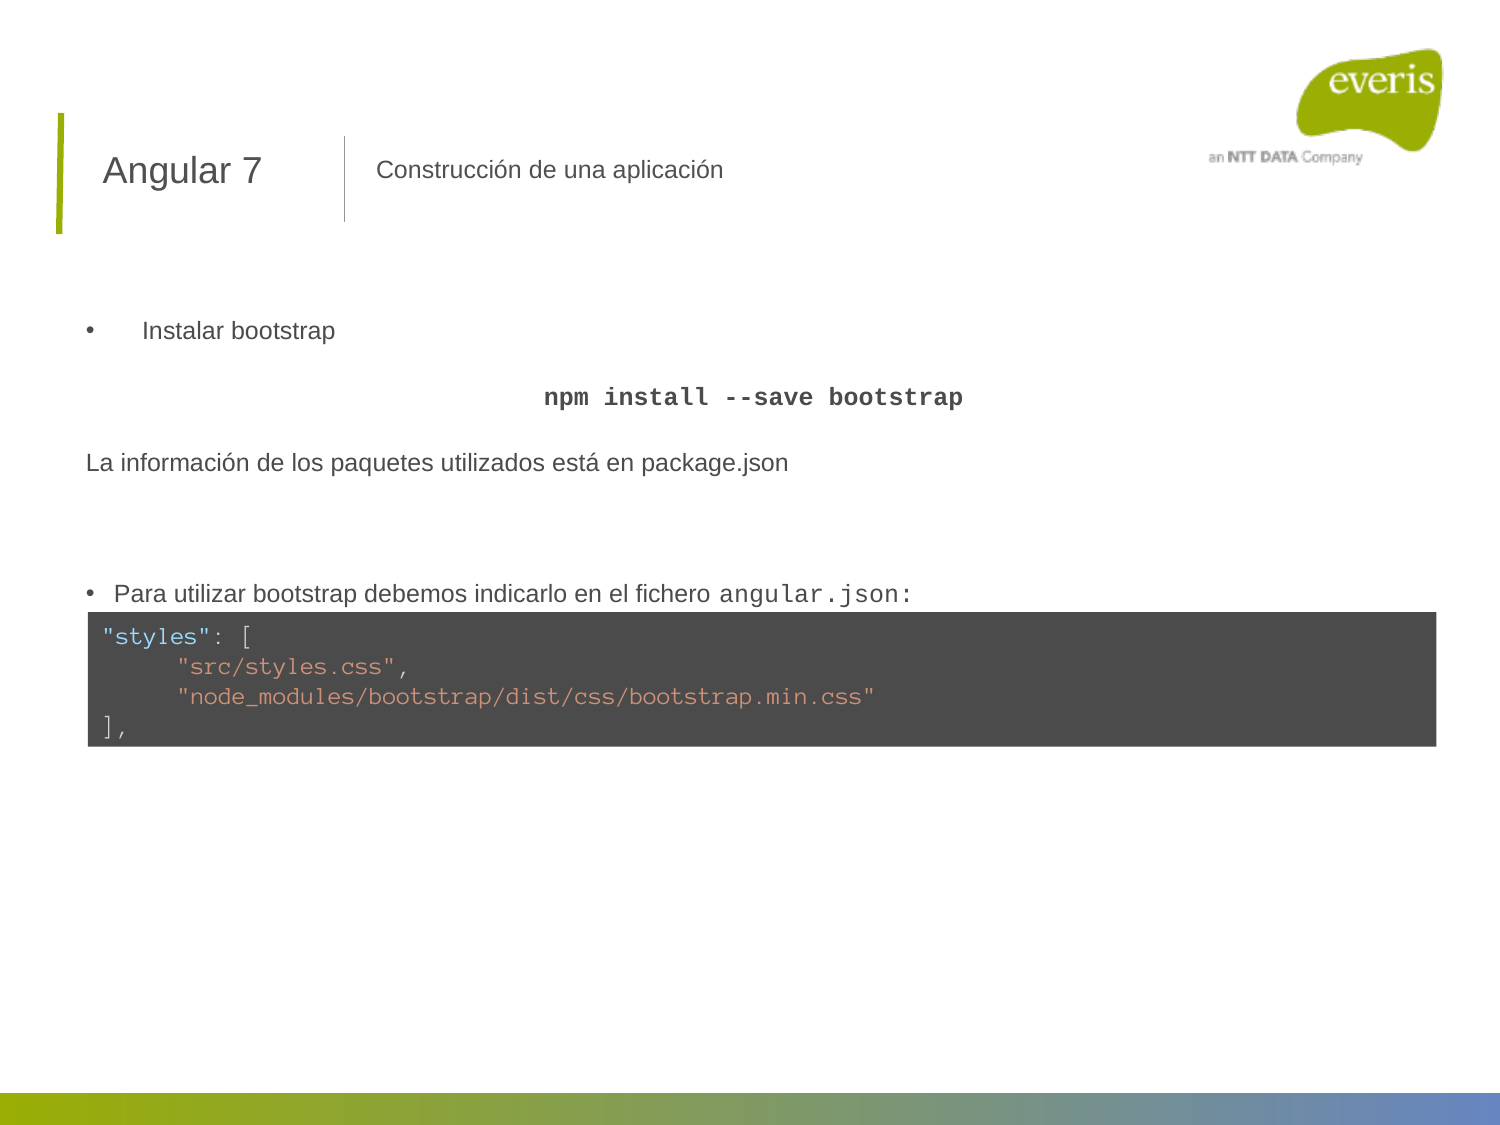

Angular 7
Construcción de una aplicación
Instalar bootstrap
npm install --save bootstrap
La información de los paquetes utilizados está en package.json

Para utilizar bootstrap debemos indicarlo en el fichero angular.json:

"styles": [
"src/styles.css",
"node_modules/bootstrap/dist/css/bootstrap.min.css"
],